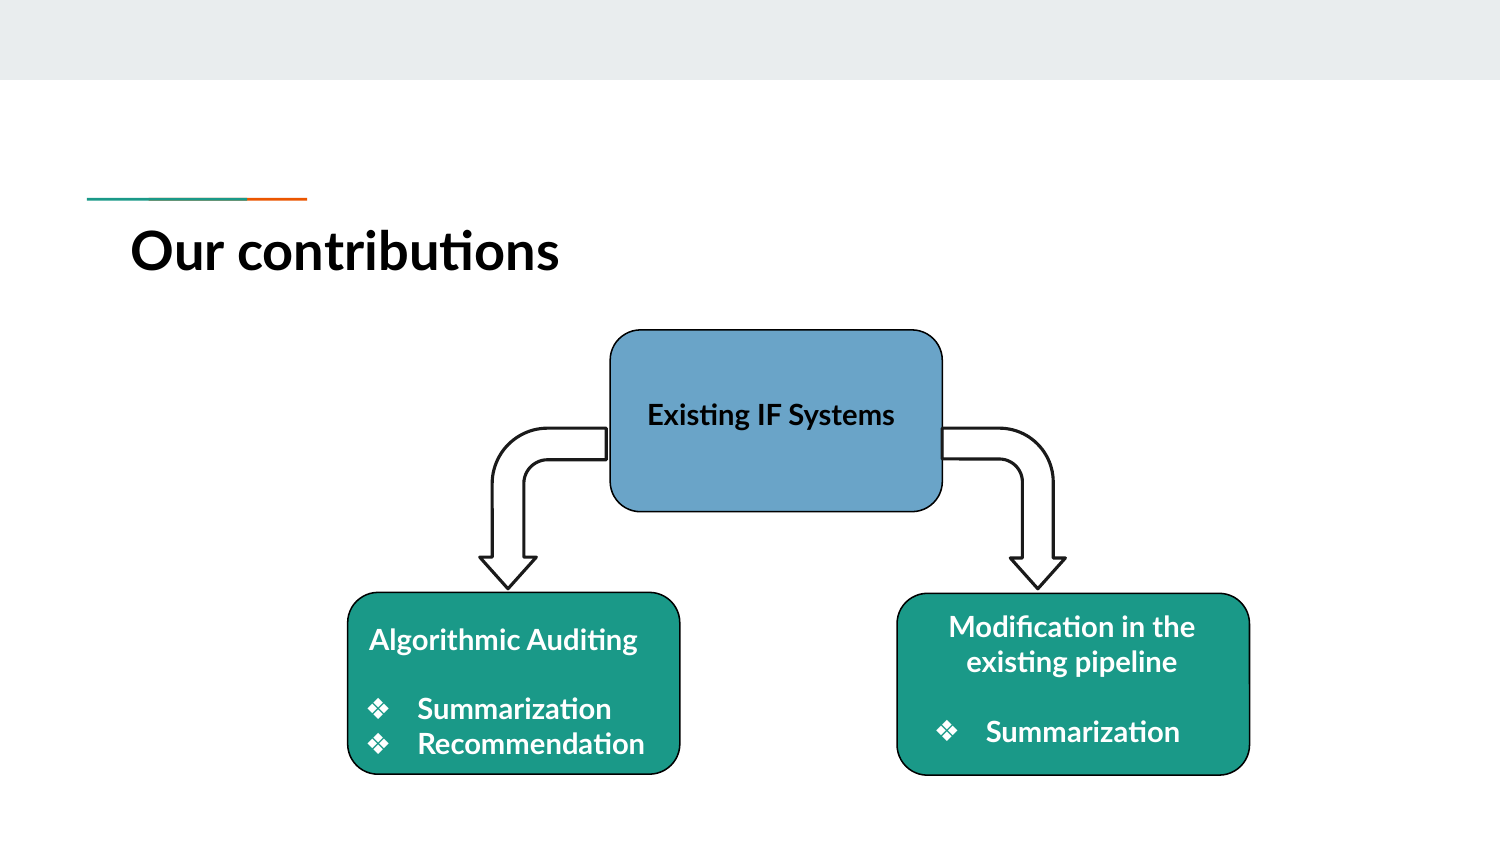

Our contributions

Existing IF Systems

Modification in the existing pipeline

Summarization

Algorithmic Auditing

Summarization
Recommendation